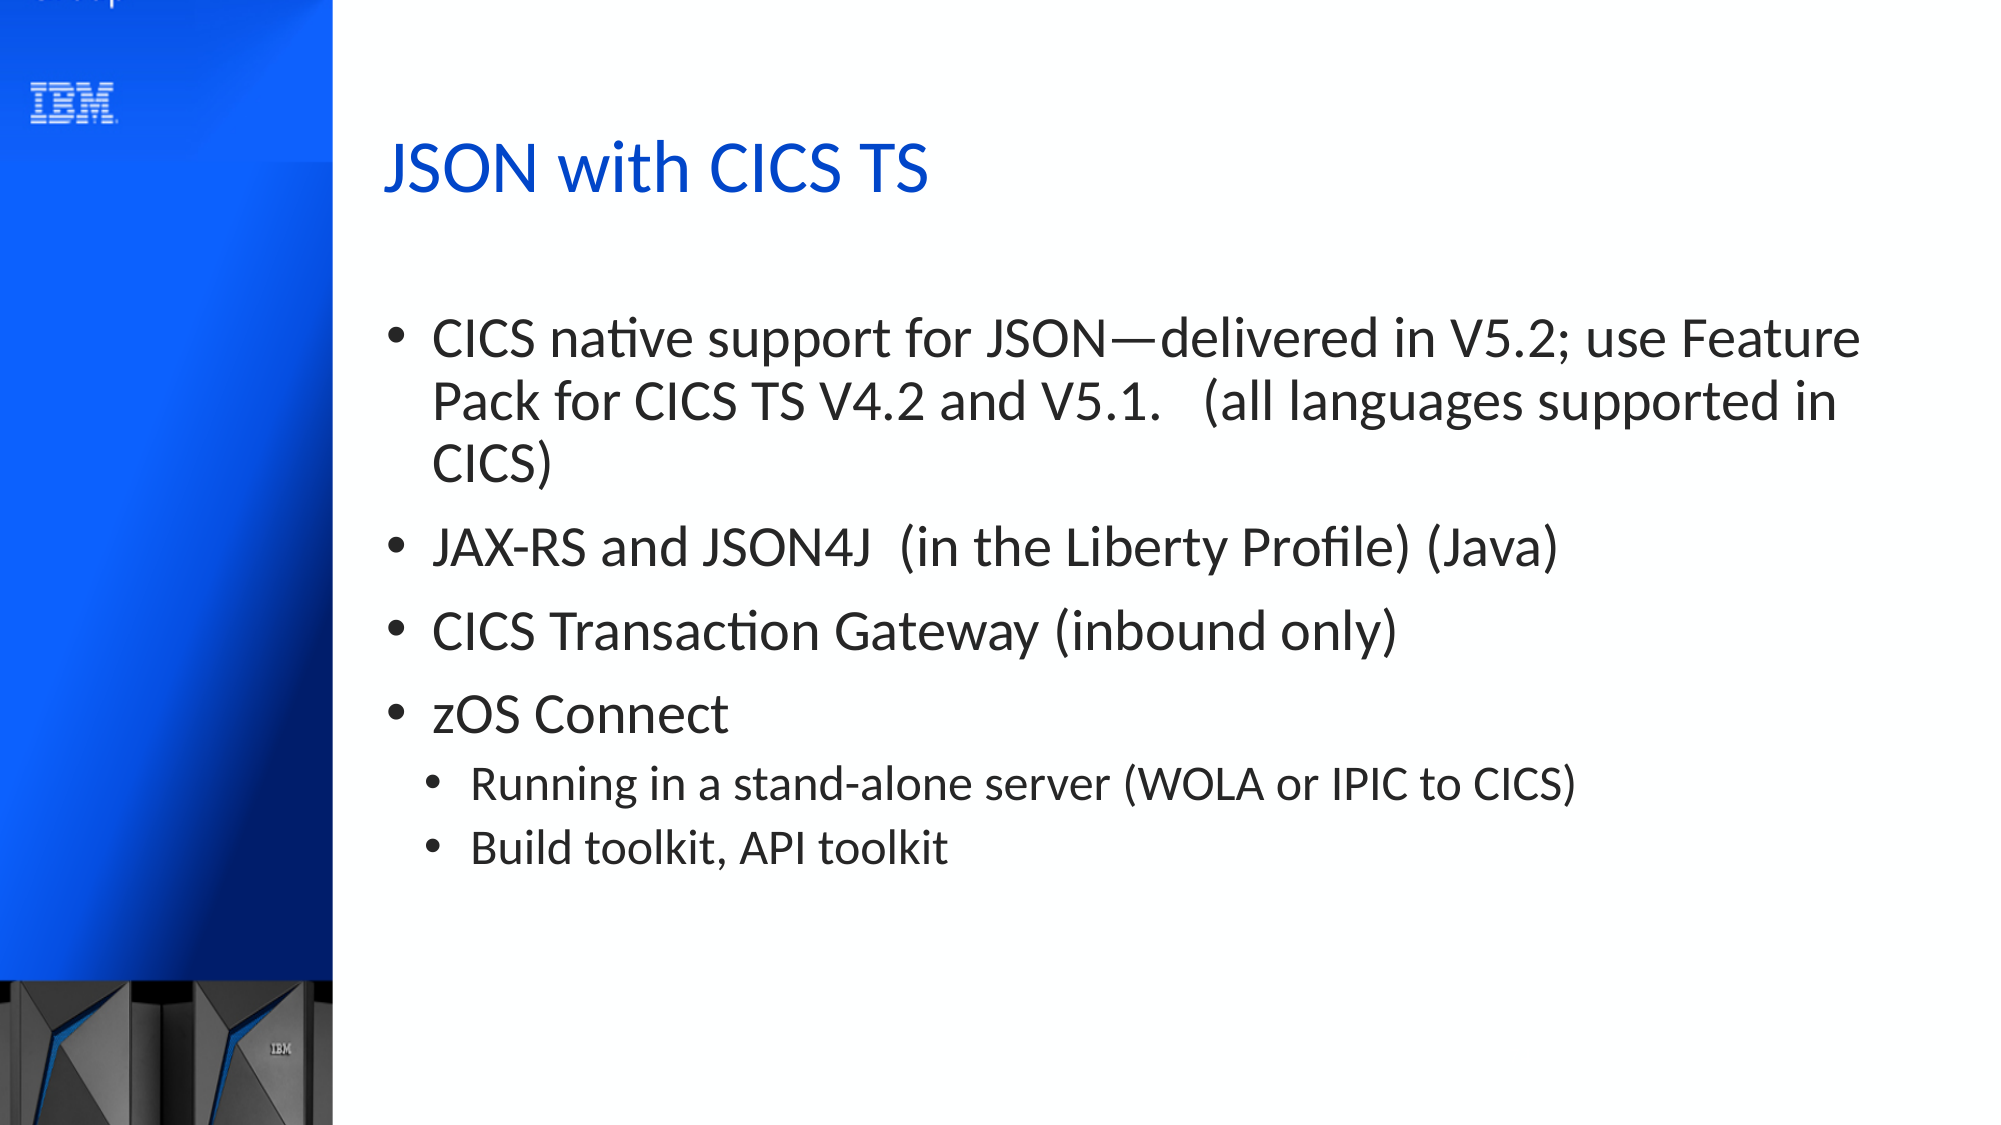

# JSON with CICS TS
CICS native support for JSON—delivered in V5.2; use Feature Pack for CICS TS V4.2 and V5.1.   (all languages supported in CICS)
JAX-RS and JSON4J  (in the Liberty Profile) (Java)
CICS Transaction Gateway (inbound only)
zOS Connect
Running in a stand-alone server (WOLA or IPIC to CICS)
Build toolkit, API toolkit
74